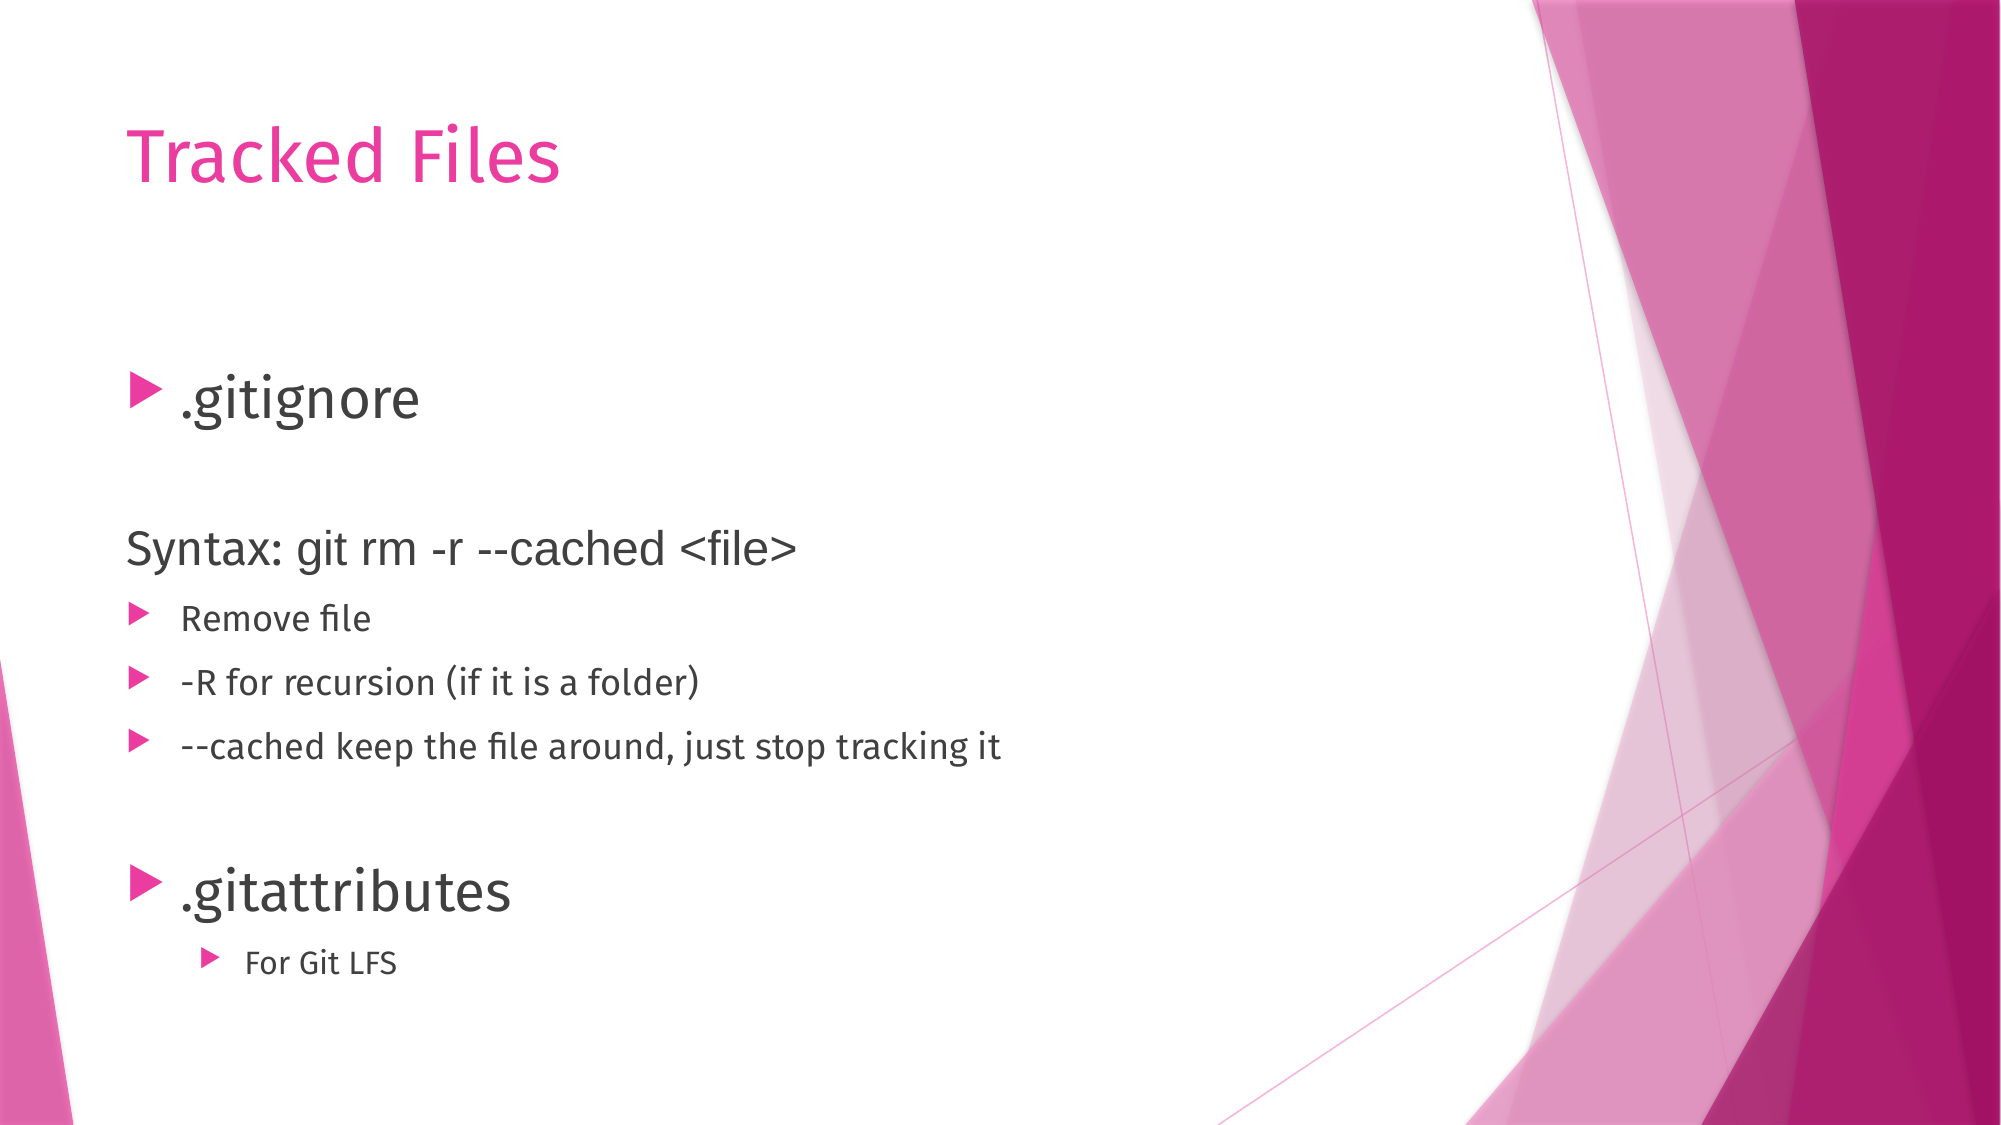

# Tracked Files
.gitignore

Syntax: git rm -r --cached <file>
Remove file
-R for recursion (if it is a folder)
--cached keep the file around, just stop tracking it
.gitattributes
For Git LFS